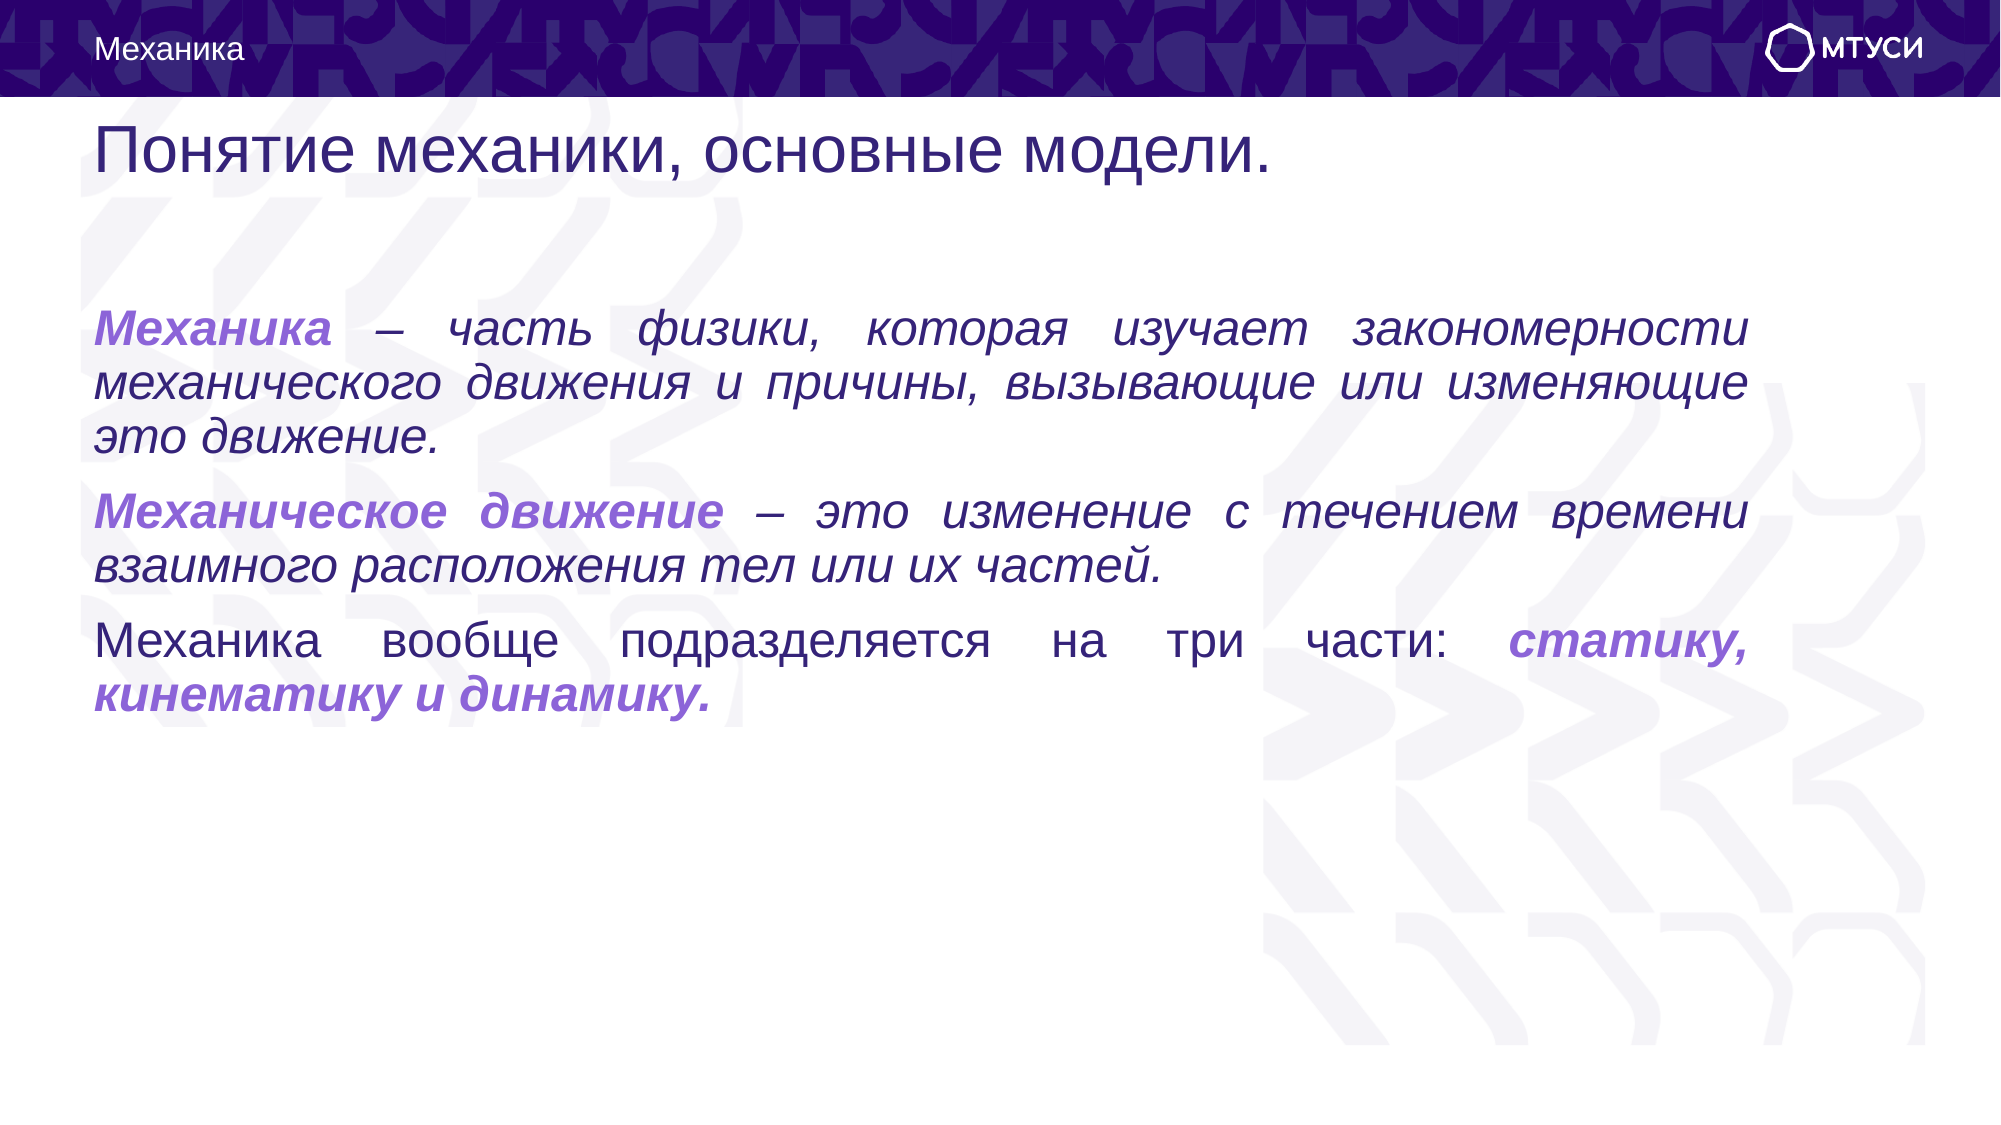

Механика
# Понятие механики, основные модели.
Механика – часть физики, которая изучает закономерности механического движения и причины, вызывающие или изменяющие это движение.
Механическое движение – это изменение с течением времени взаимного расположения тел или их частей.
Механика вообще подразделяется на три части: статику, кинематику и динамику.